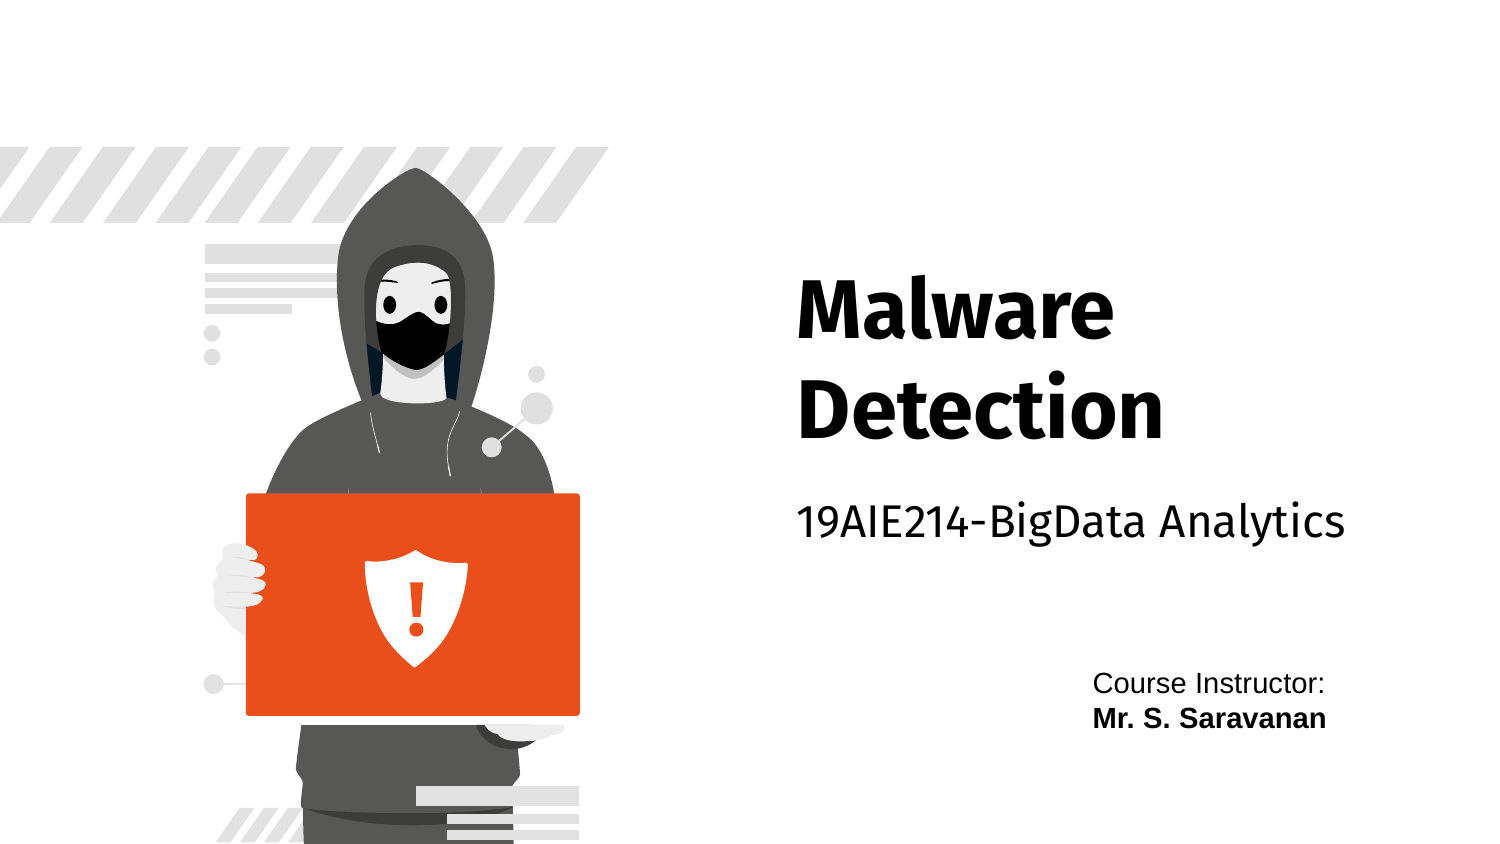

# Malware Detection
19AIE214-BigData Analytics
Course Instructor:
Mr. S. Saravanan